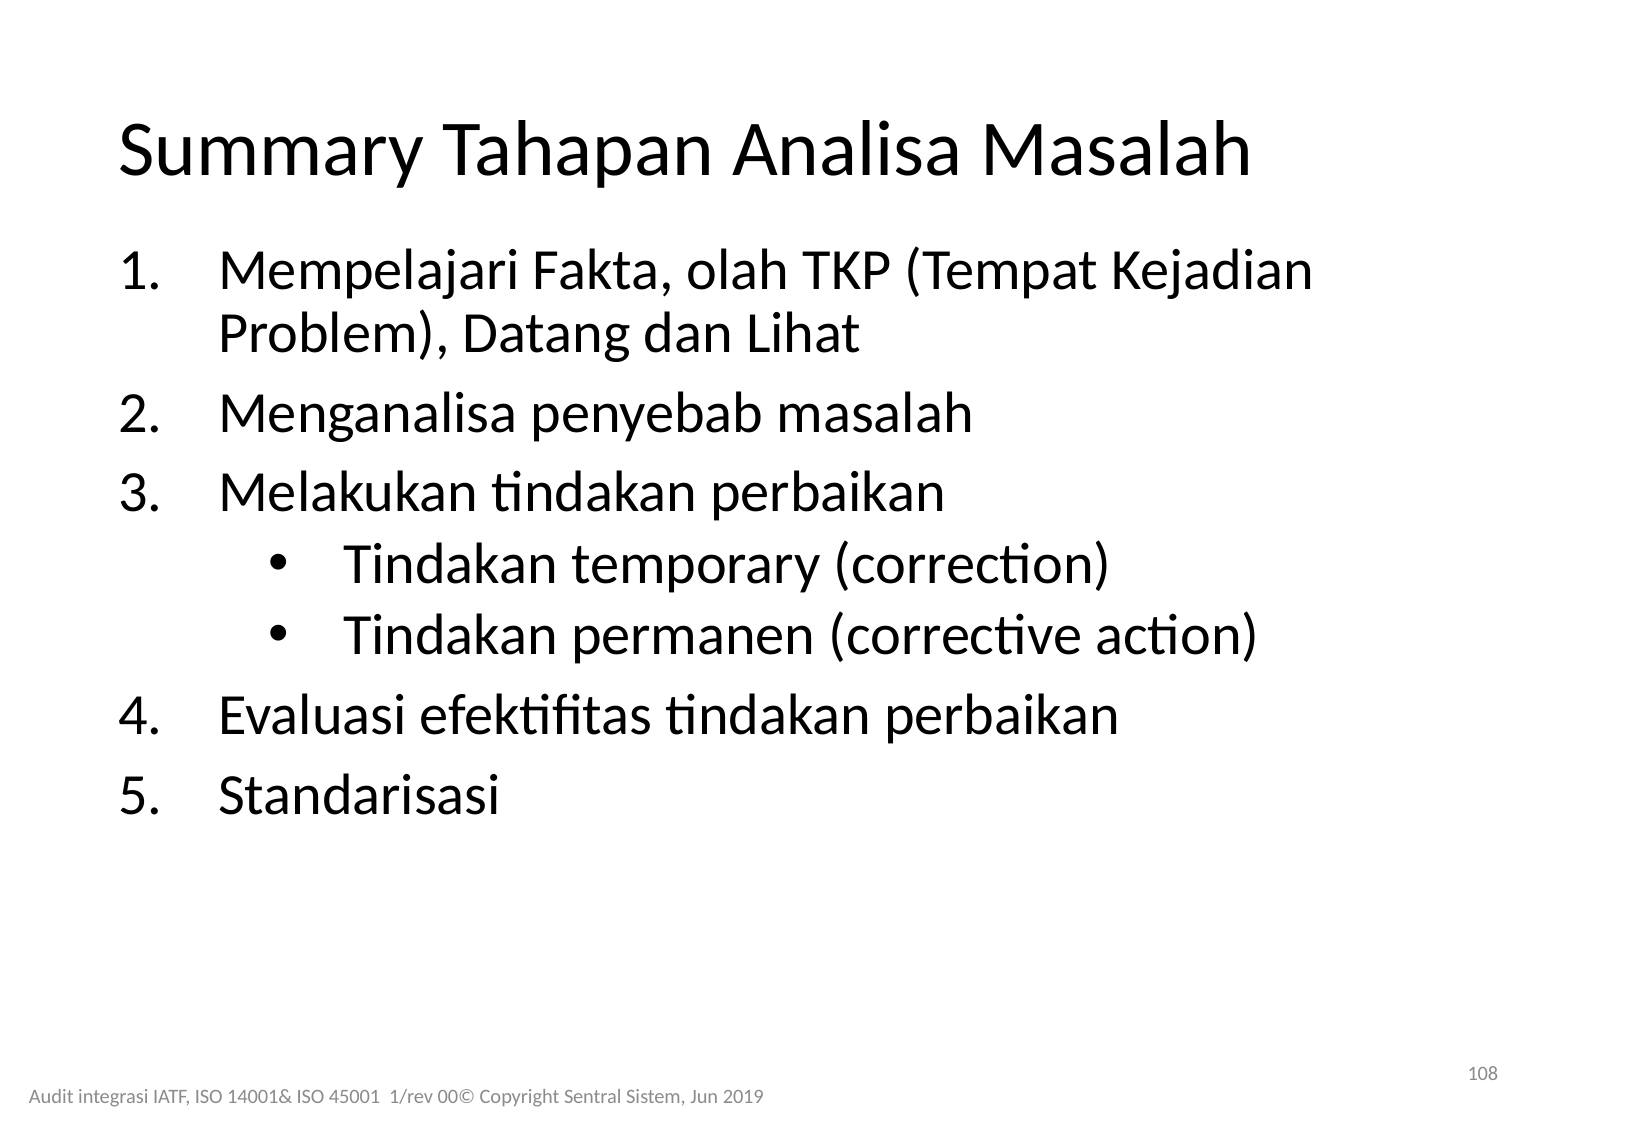

# Summary Tahapan Analisa Masalah
Mempelajari Fakta, olah TKP (Tempat Kejadian Problem), Datang dan Lihat
Menganalisa penyebab masalah
Melakukan tindakan perbaikan
Tindakan temporary (correction)
Tindakan permanen (corrective action)
Evaluasi efektifitas tindakan perbaikan
Standarisasi
108
Audit integrasi IATF, ISO 14001& ISO 45001  1/rev 00© Copyright Sentral Sistem, Jun 2019